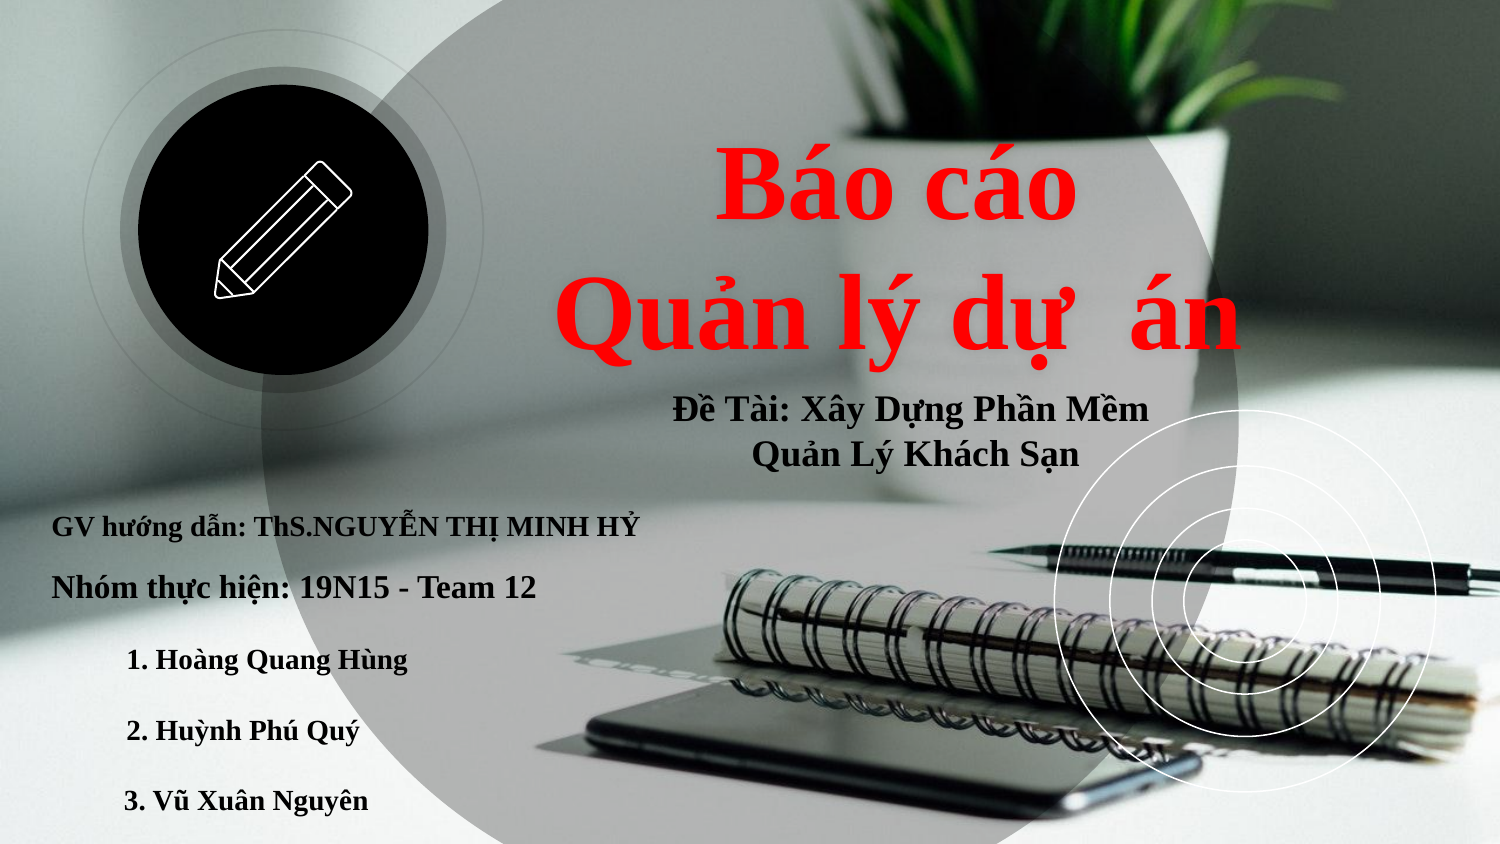

# Báo cáo Quản lý dự  án

Đề Tài: Xây Dựng Phần Mềm
Quản Lý Khách Sạn

GV hướng dẫn: ThS.NGUYỄN THỊ MINH HỶ
Nhóm thực hiện: 19N15 - Team 12
	1. Hoàng Quang Hùng
	2. Huỳnh Phú Quý
          3. Vũ Xuân Nguyên